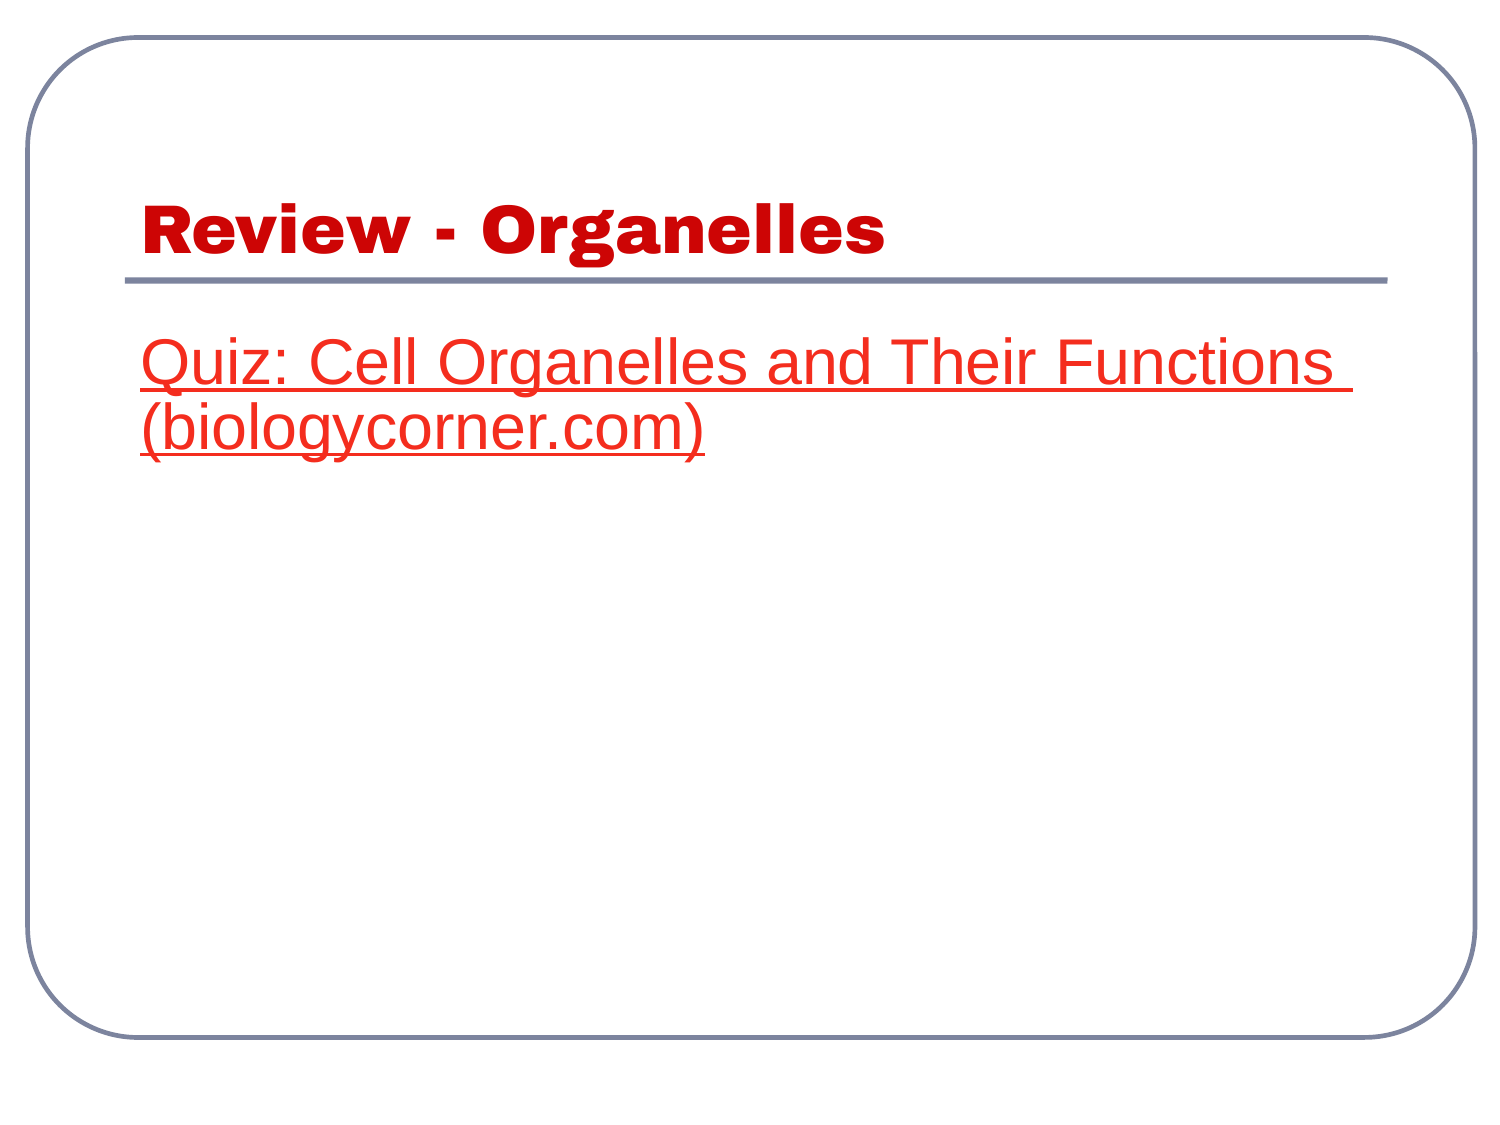

# Review - Organelles
Quiz: Cell Organelles and Their Functions (biologycorner.com)